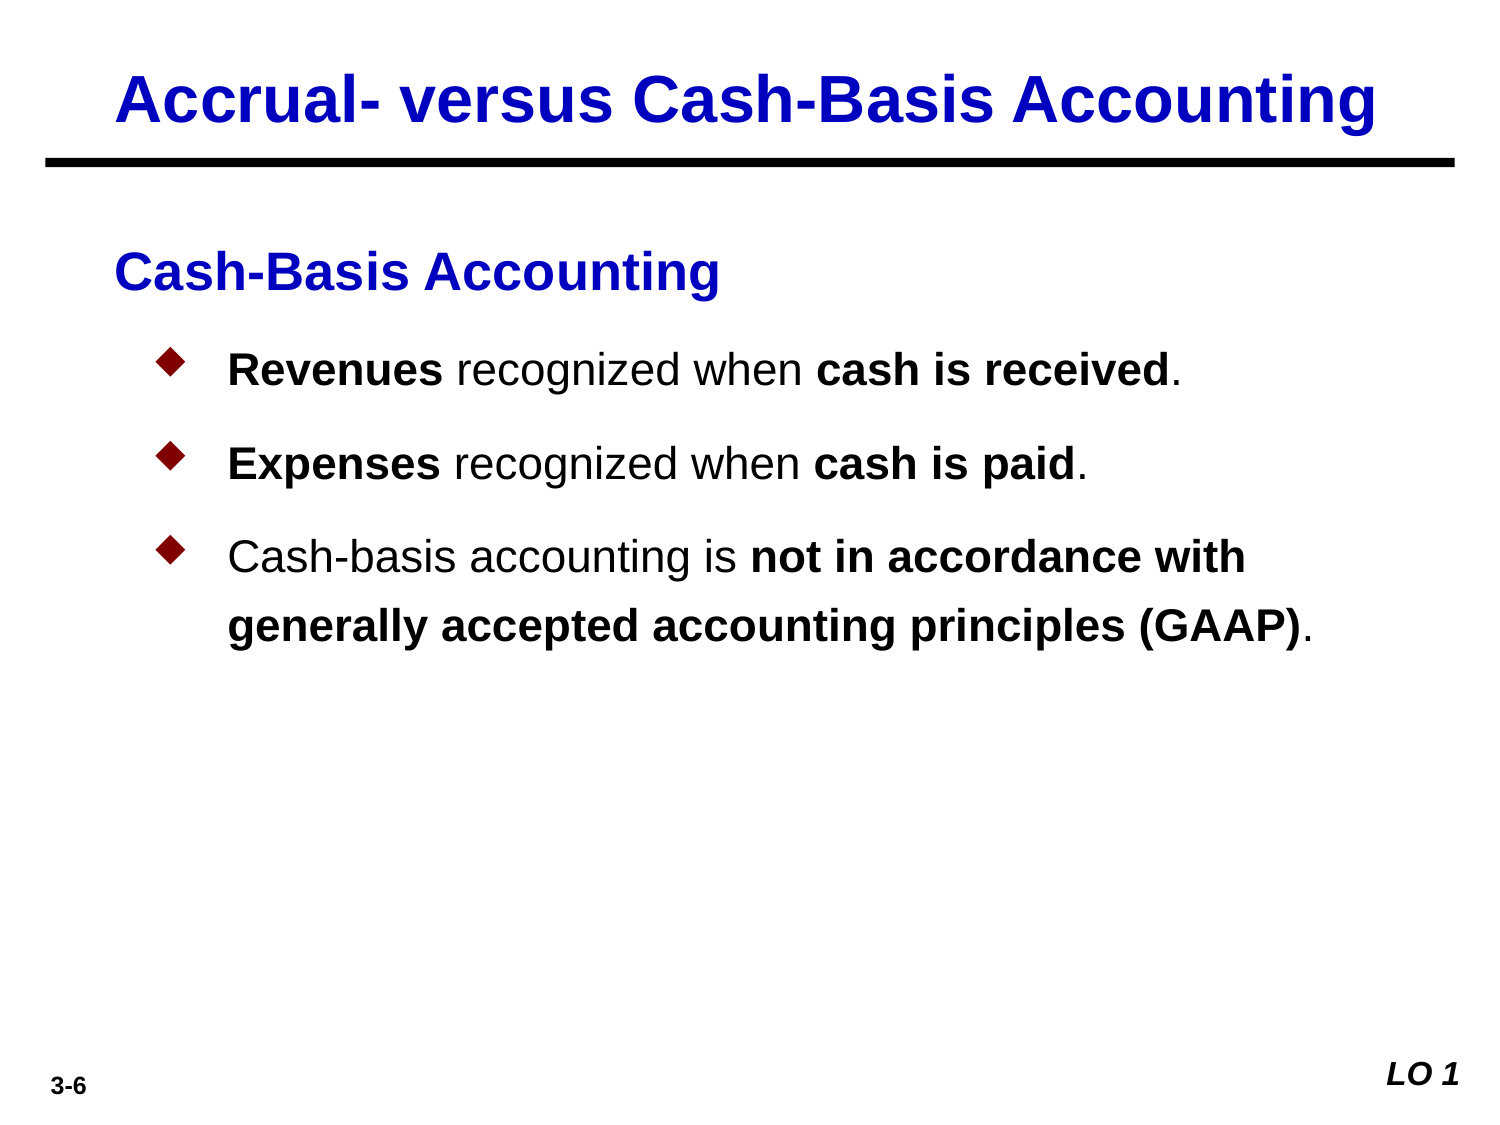

Accrual- versus Cash-Basis Accounting

Cash-Basis Accounting
Revenues recognized when cash is received.
Expenses recognized when cash is paid.
Cash-basis accounting is not in accordance with generally accepted accounting principles (GAAP).
LO 1